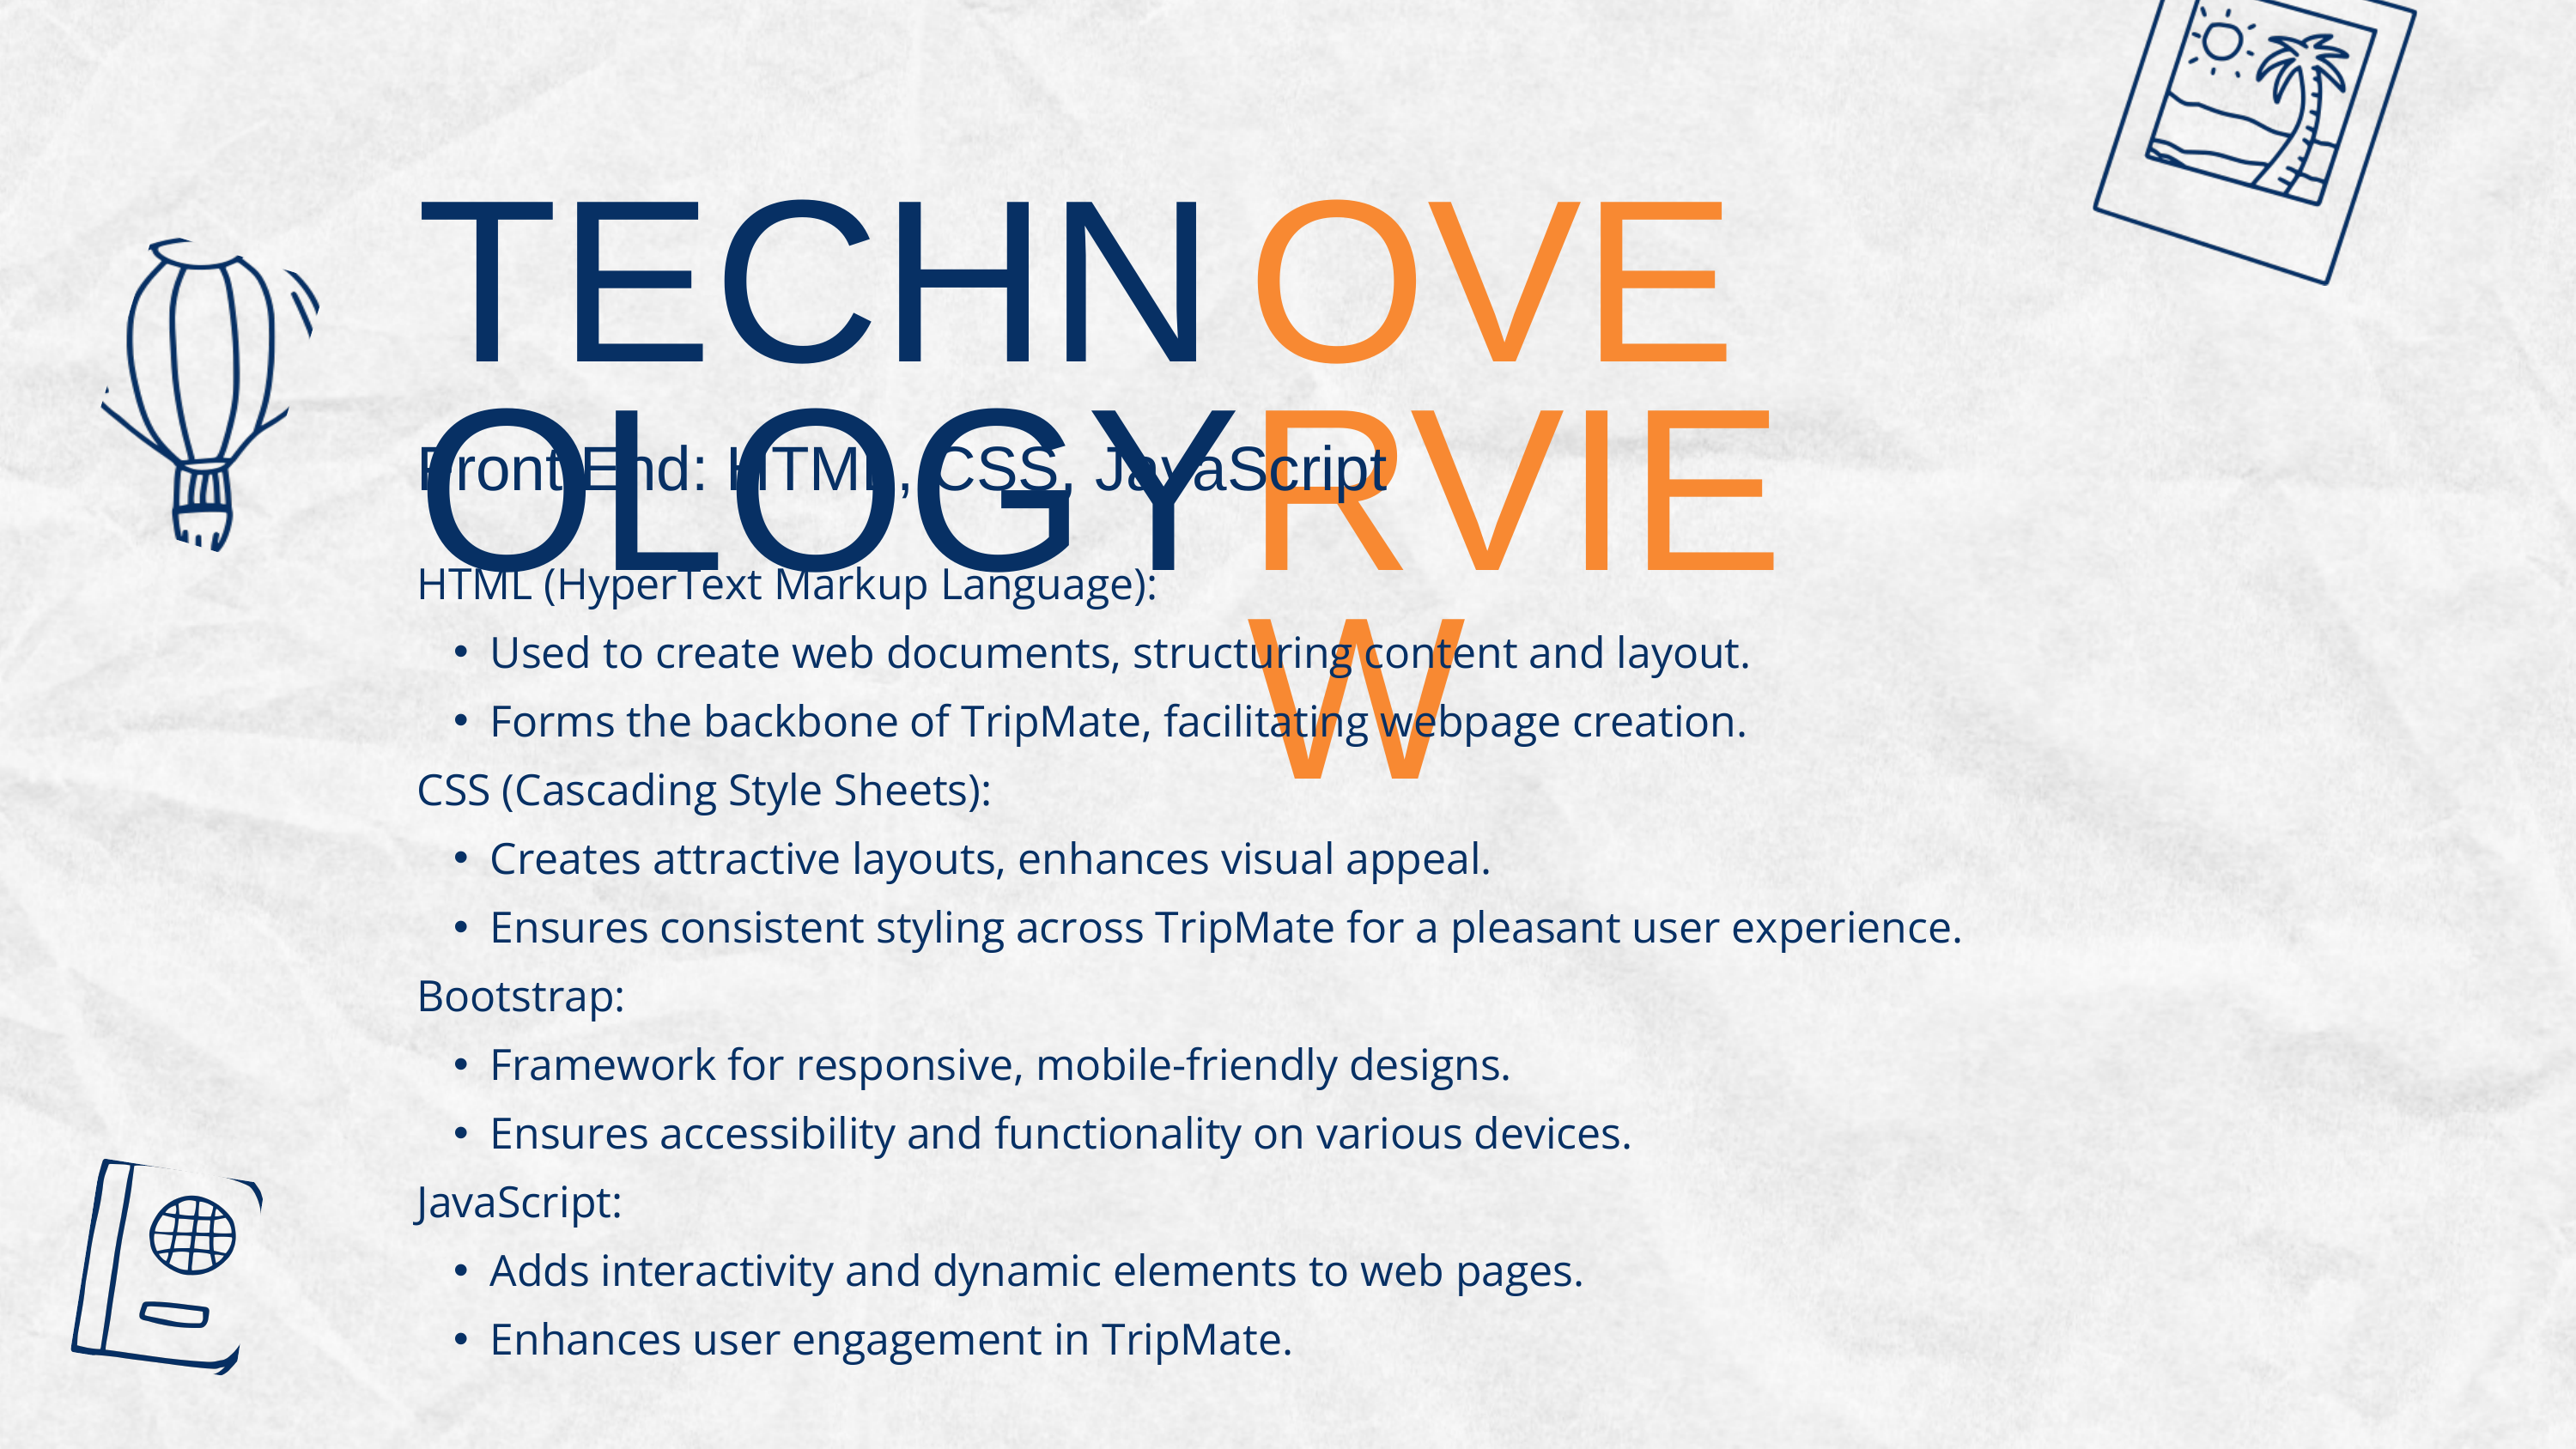

TECHNOLOGY
OVERVIEW

Front End: HTML, CSS, JavaScript
HTML (HyperText Markup Language):
Used to create web documents, structuring content and layout.
Forms the backbone of TripMate, facilitating webpage creation.
CSS (Cascading Style Sheets):
Creates attractive layouts, enhances visual appeal.
Ensures consistent styling across TripMate for a pleasant user experience.
Bootstrap:
Framework for responsive, mobile-friendly designs.
Ensures accessibility and functionality on various devices.
JavaScript:
Adds interactivity and dynamic elements to web pages.
Enhances user engagement in TripMate.